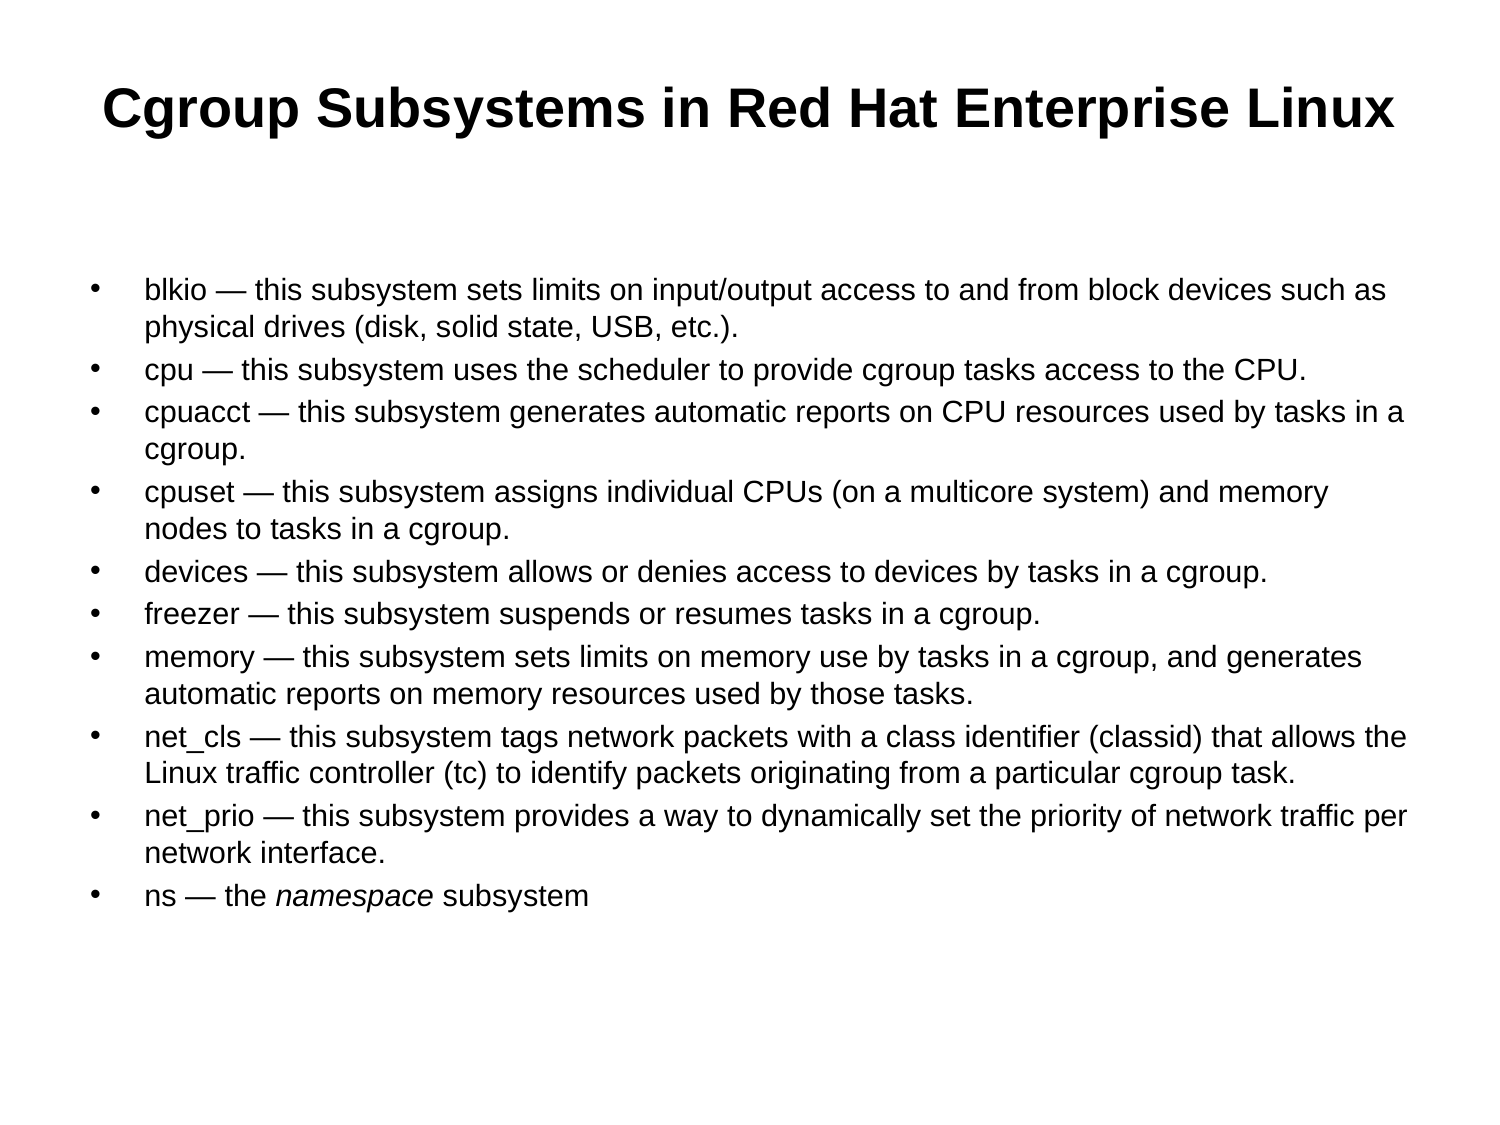

# Cgroup Subsystems in Red Hat Enterprise Linux
blkio — this subsystem sets limits on input/output access to and from block devices such as physical drives (disk, solid state, USB, etc.).
cpu — this subsystem uses the scheduler to provide cgroup tasks access to the CPU.
cpuacct — this subsystem generates automatic reports on CPU resources used by tasks in a cgroup.
cpuset — this subsystem assigns individual CPUs (on a multicore system) and memory nodes to tasks in a cgroup.
devices — this subsystem allows or denies access to devices by tasks in a cgroup.
freezer — this subsystem suspends or resumes tasks in a cgroup.
memory — this subsystem sets limits on memory use by tasks in a cgroup, and generates automatic reports on memory resources used by those tasks.
net_cls — this subsystem tags network packets with a class identifier (classid) that allows the Linux traffic controller (tc) to identify packets originating from a particular cgroup task.
net_prio — this subsystem provides a way to dynamically set the priority of network traffic per network interface.
ns — the namespace subsystem